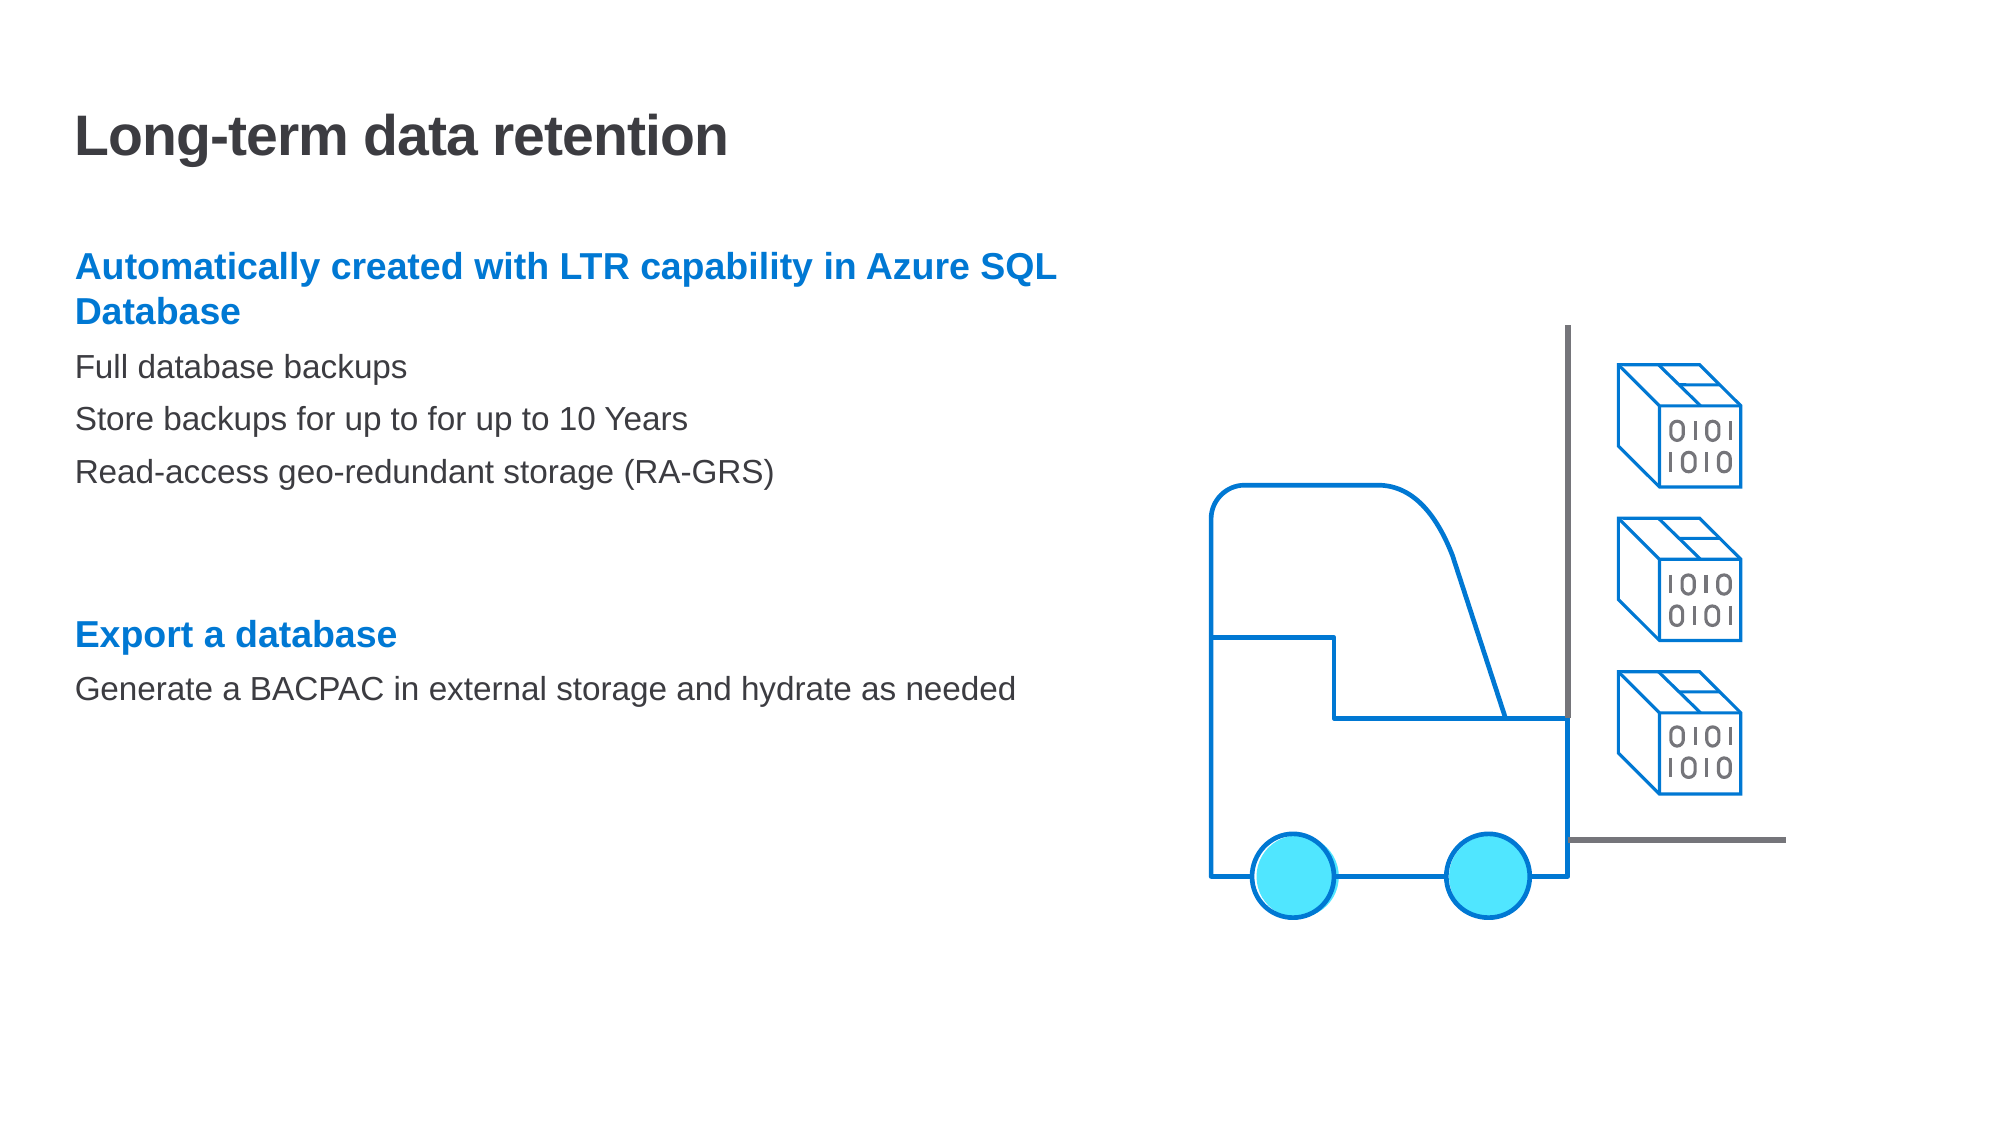

# Long-term data retention
Automatically created with LTR capability in Azure SQL Database
Full database backups
Store backups for up to for up to 10 Years
Read-access geo-redundant storage (RA-GRS)

Export a database
Generate a BACPAC in external storage and hydrate as needed